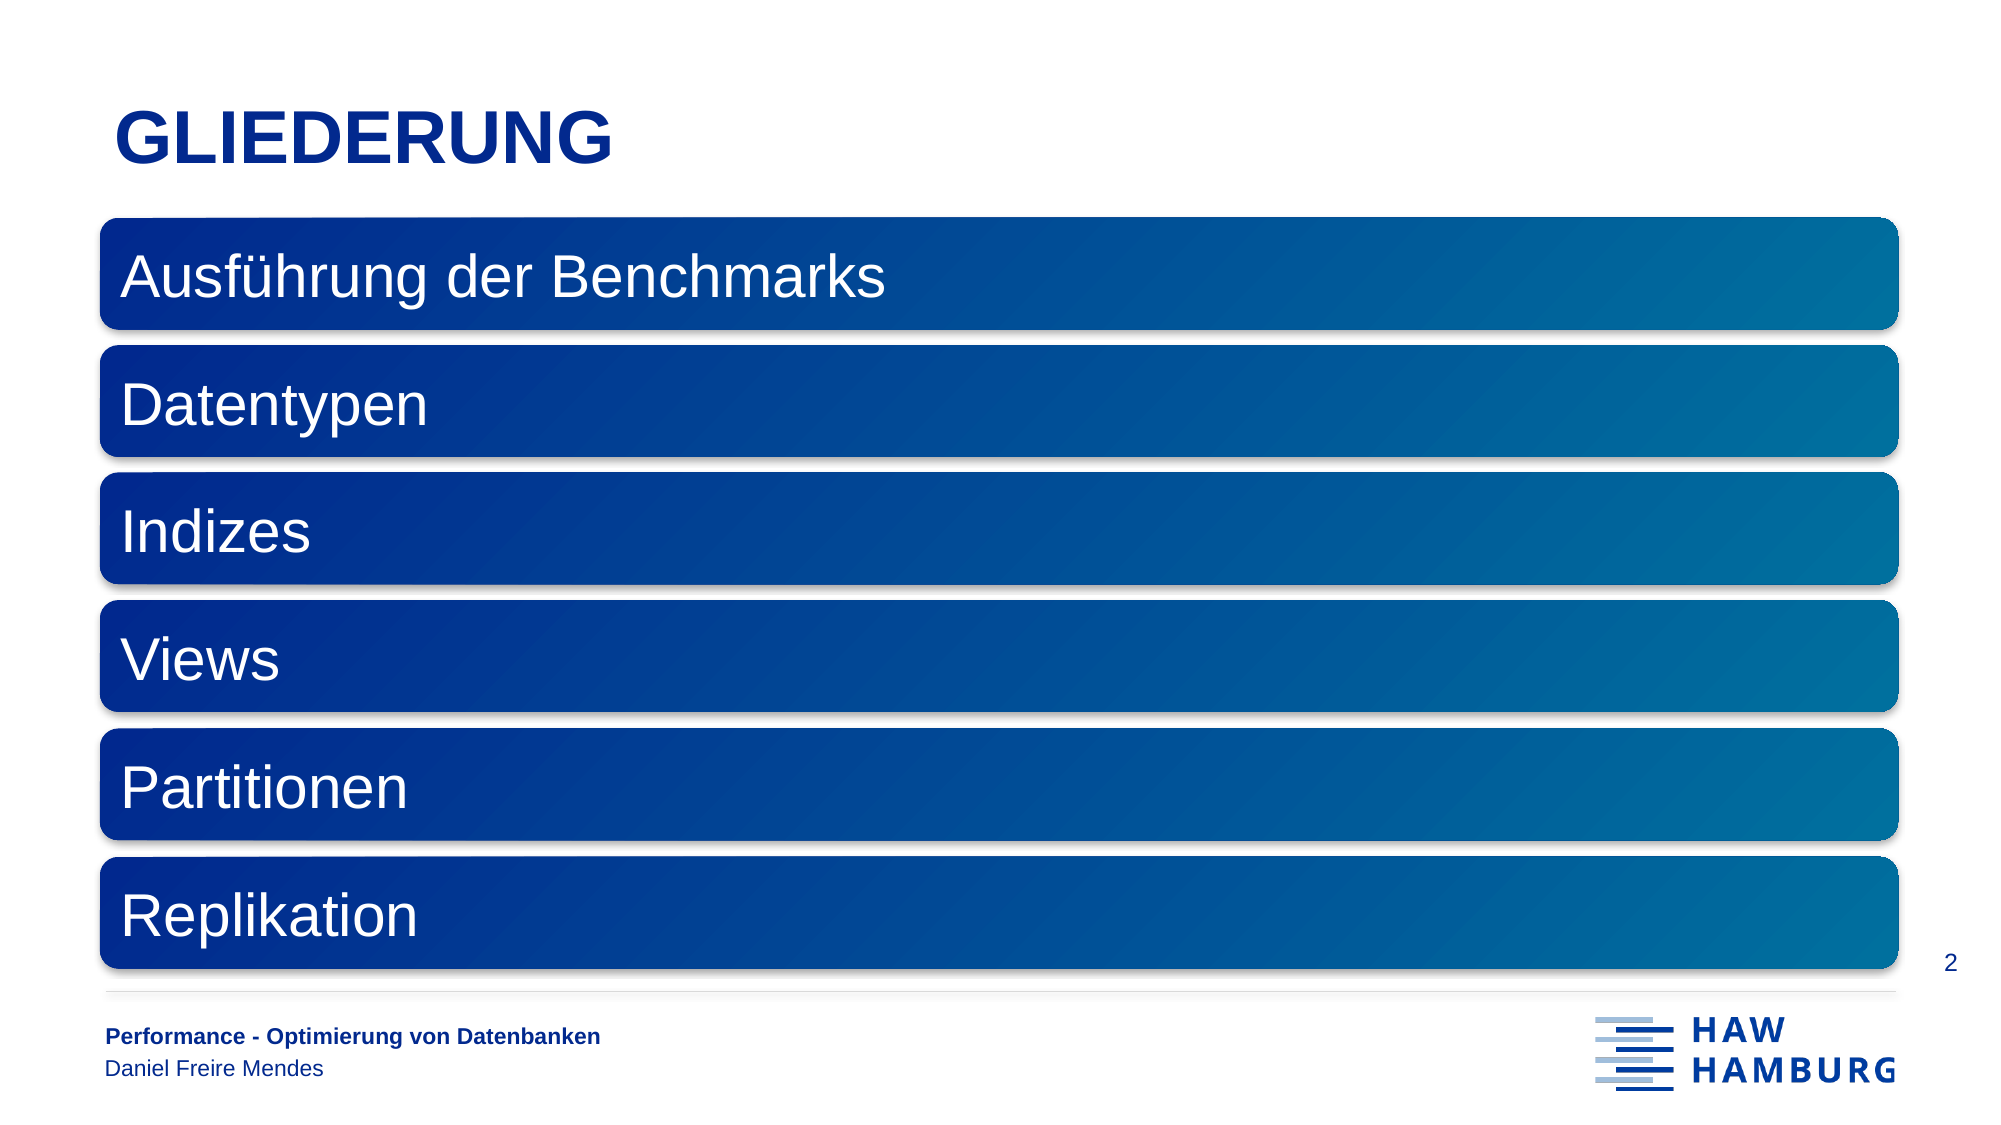

# GLIEDERUNG
Ausführung der Benchmarks
Datentypen
Indizes
Views
Partitionen
Replikation
2